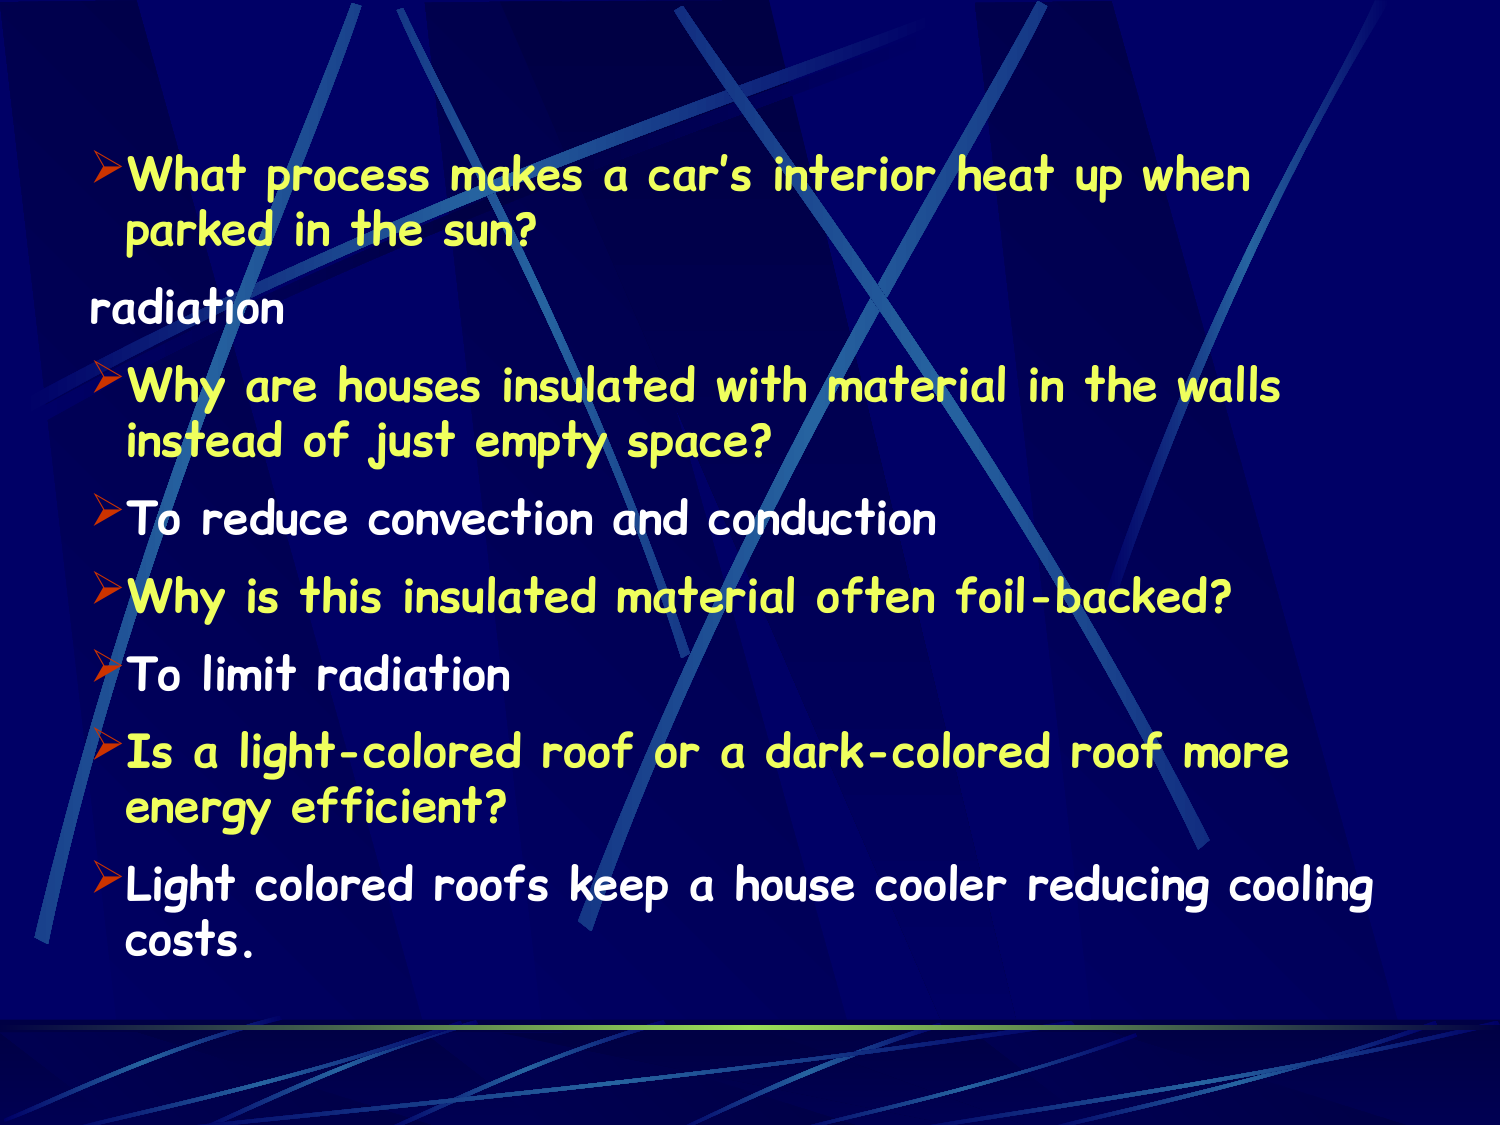

What process makes a car’s interior heat up when parked in the sun?
radiation
Why are houses insulated with material in the walls instead of just empty space?
To reduce convection and conduction
Why is this insulated material often foil-backed?
To limit radiation
Is a light-colored roof or a dark-colored roof more energy efficient?
Light colored roofs keep a house cooler reducing cooling costs.